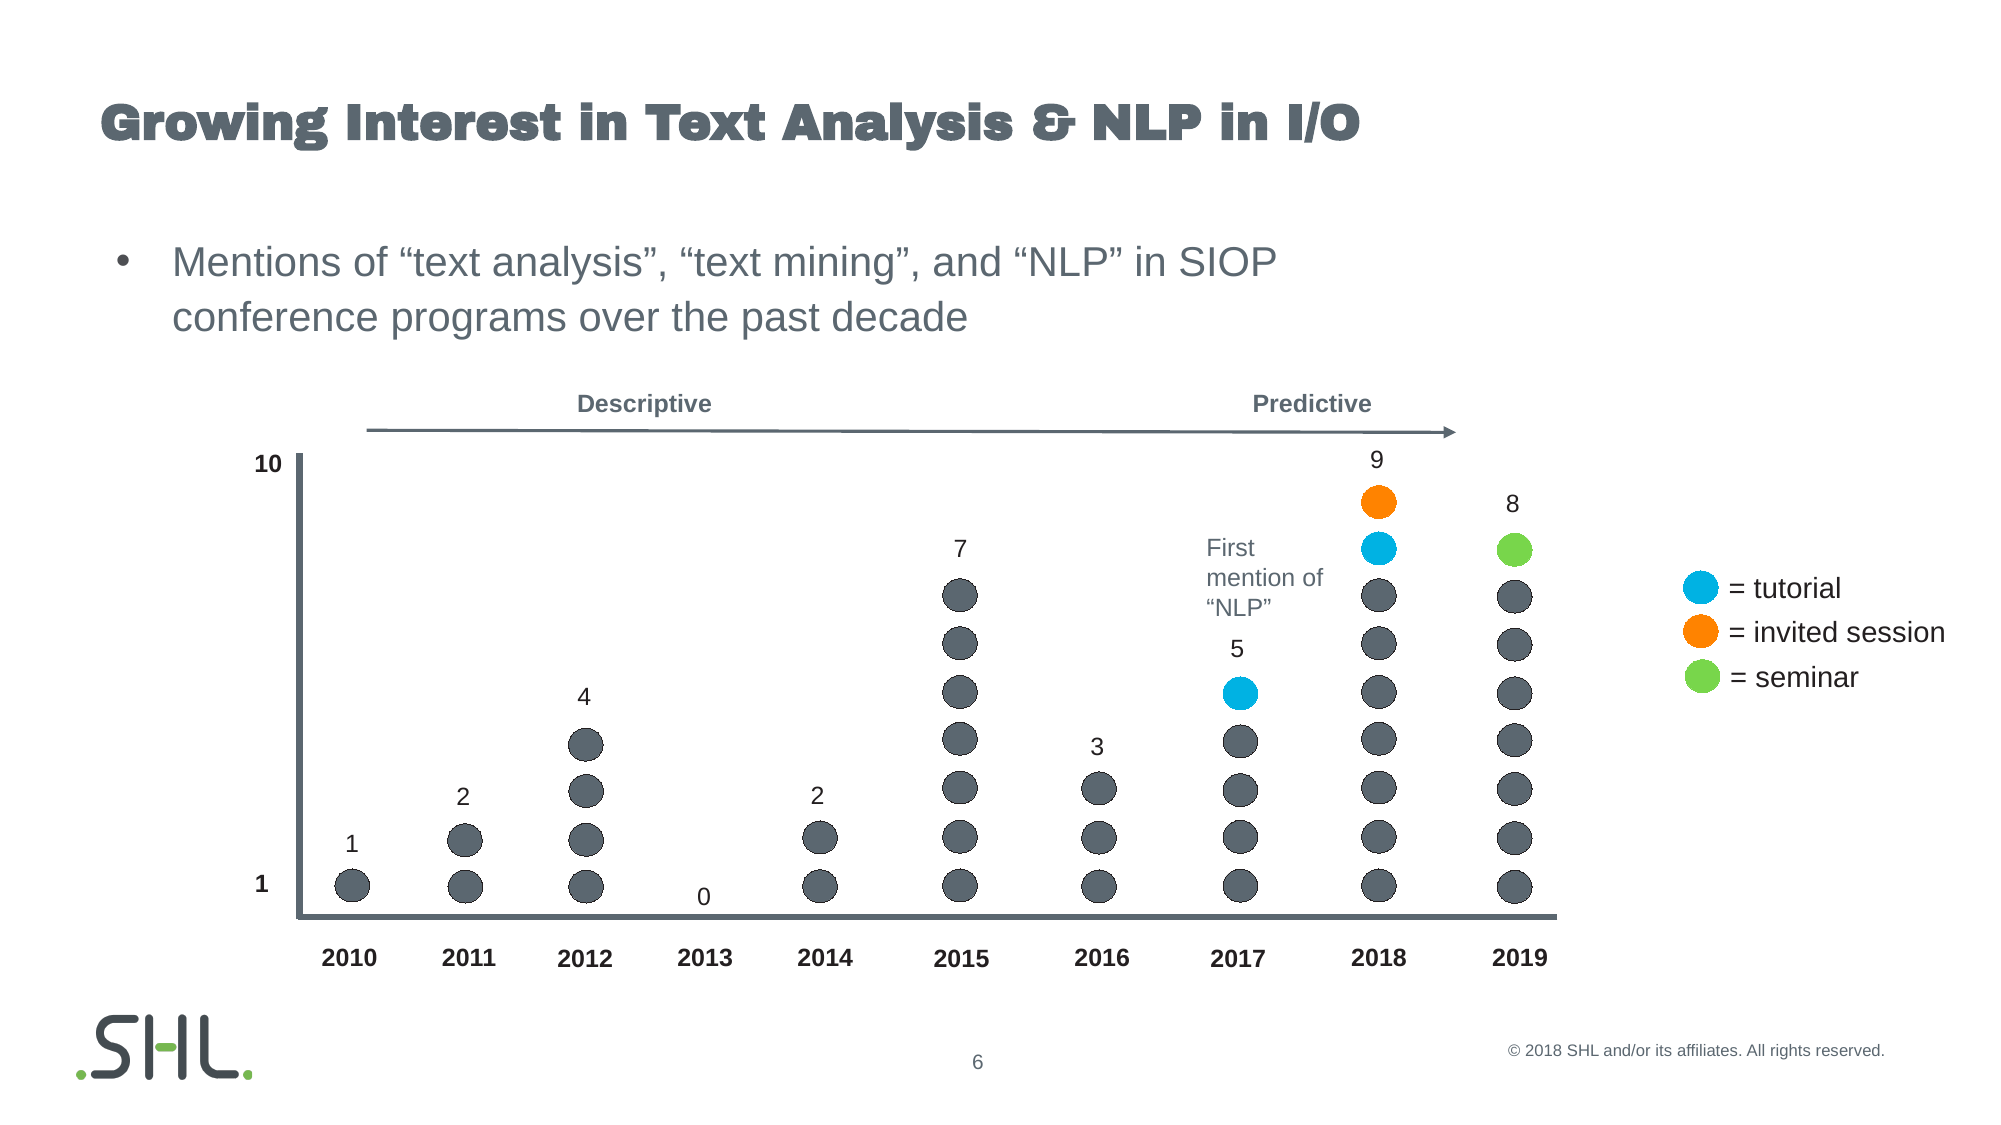

# Growing Interest in Text Analysis & NLP in I/O
Mentions of “text analysis”, “text mining”, and “NLP” in SIOP conference programs over the past decade
Descriptive
Predictive
9
10

8
First mention of “NLP”

7

= tutorial

= invited session

5
= seminar

4

3

2
2

1
1

0
2010
2013
2014
2016
2018
2019
2011
2017
2015
2012
© 2018 SHL and/or its affiliates. All rights reserved.